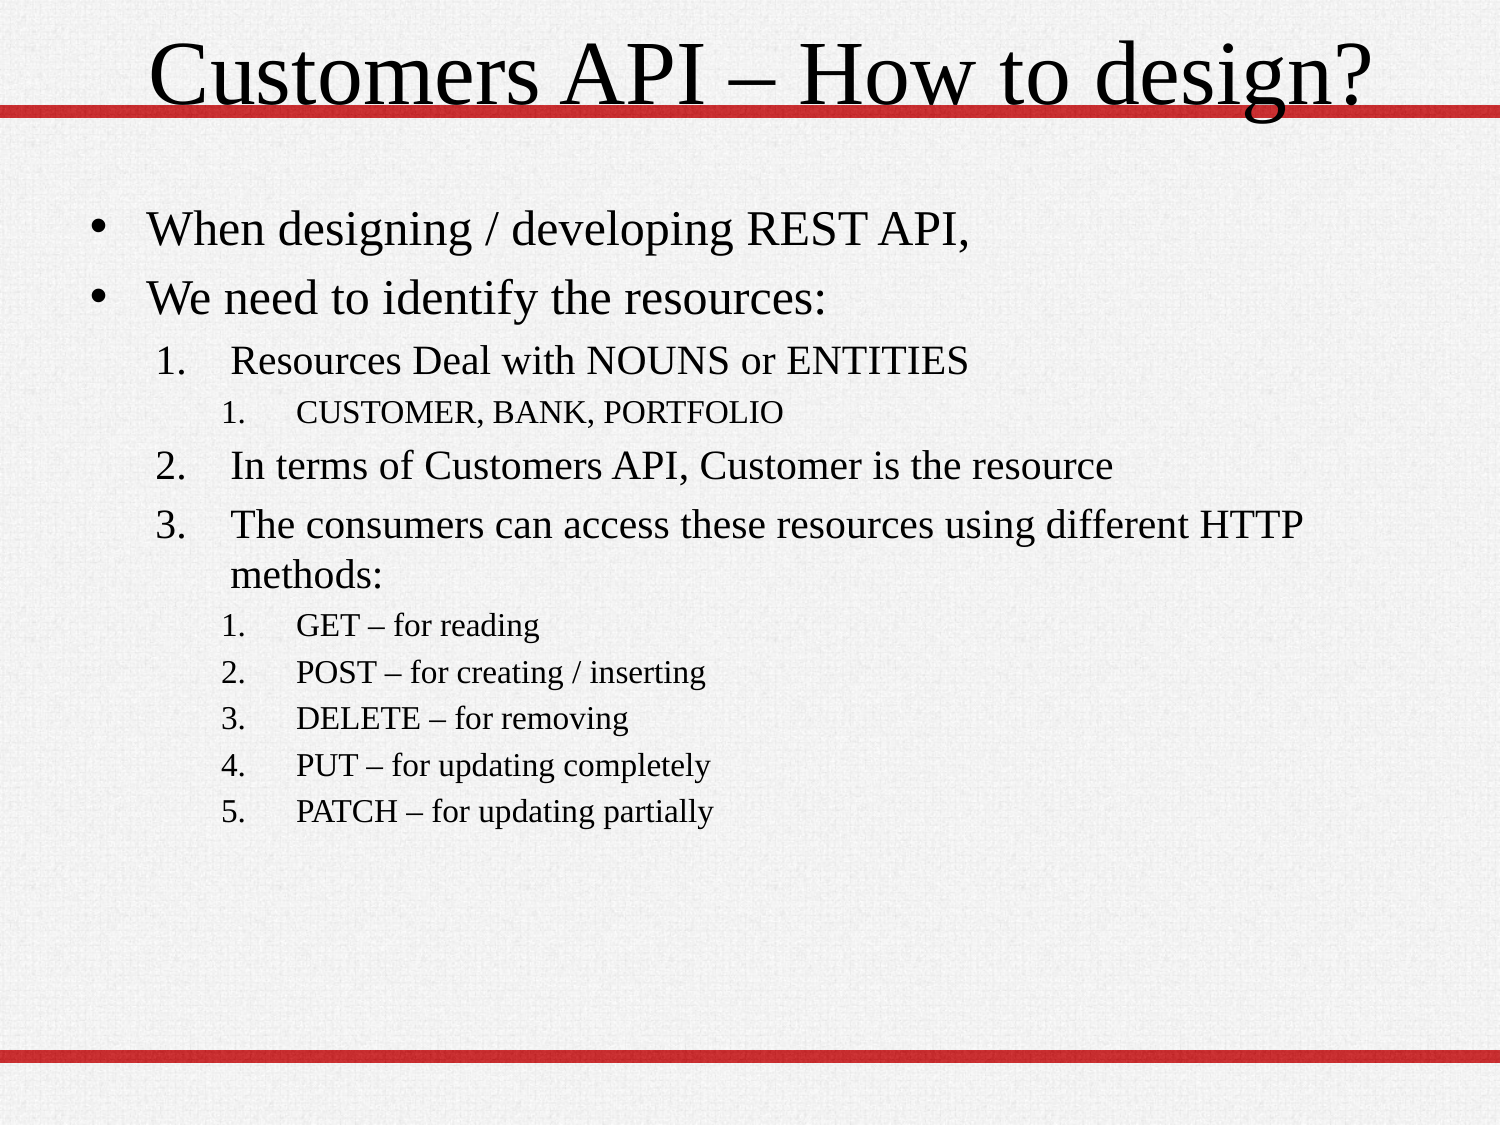

# Customers API – How to design?
When designing / developing REST API,
We need to identify the resources:
Resources Deal with NOUNS or ENTITIES
CUSTOMER, BANK, PORTFOLIO
In terms of Customers API, Customer is the resource
The consumers can access these resources using different HTTP methods:
GET – for reading
POST – for creating / inserting
DELETE – for removing
PUT – for updating completely
PATCH – for updating partially

36